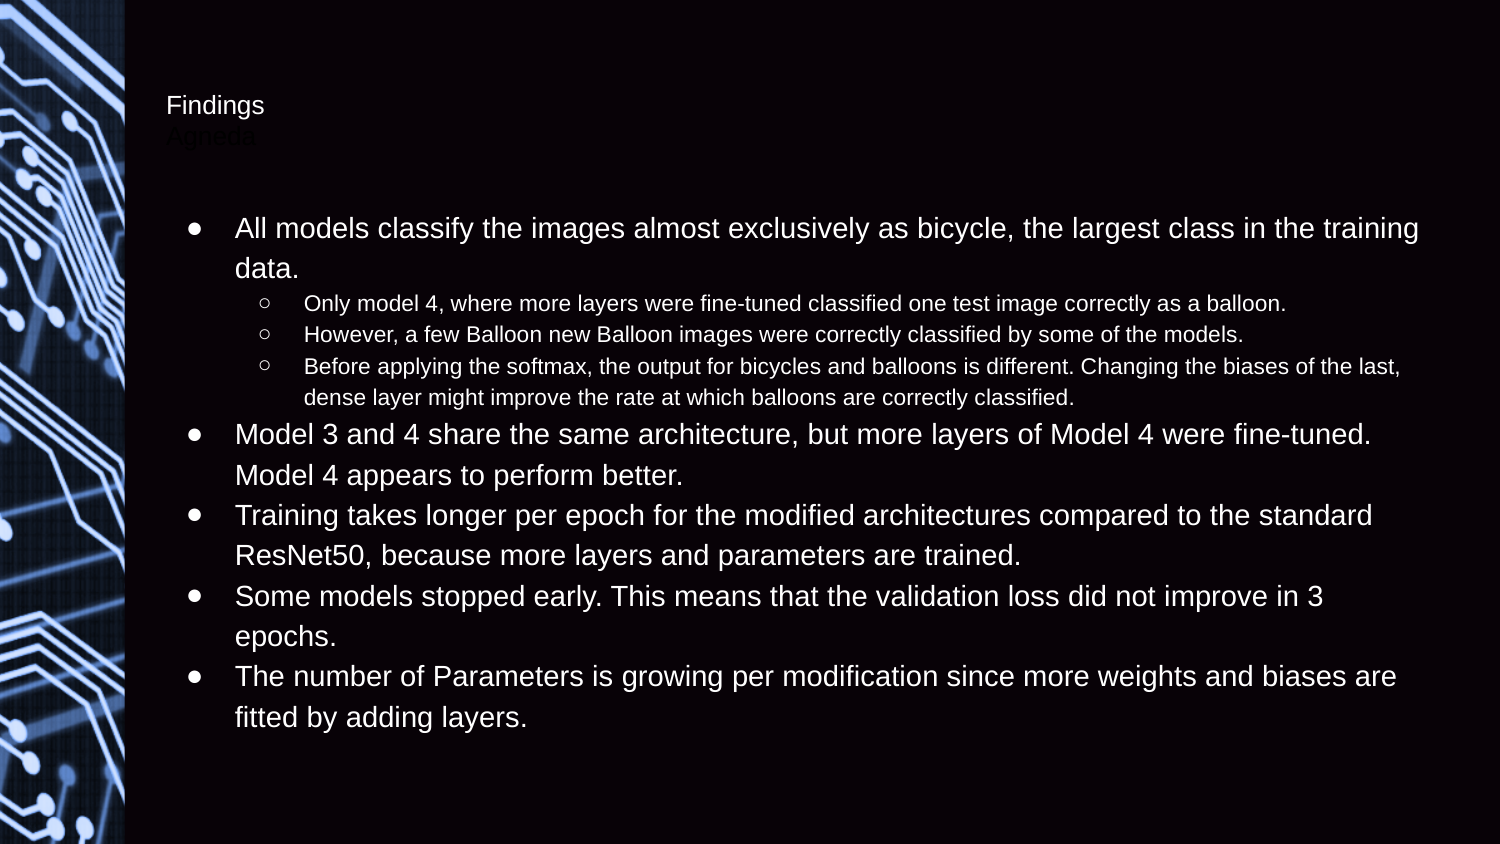

# Findings
Agneda
All models classify the images almost exclusively as bicycle, the largest class in the training data.
Only model 4, where more layers were fine-tuned classified one test image correctly as a balloon.
However, a few Balloon new Balloon images were correctly classified by some of the models.
Before applying the softmax, the output for bicycles and balloons is different. Changing the biases of the last, dense layer might improve the rate at which balloons are correctly classified.
Model 3 and 4 share the same architecture, but more layers of Model 4 were fine-tuned. Model 4 appears to perform better.
Training takes longer per epoch for the modified architectures compared to the standard ResNet50, because more layers and parameters are trained.
Some models stopped early. This means that the validation loss did not improve in 3 epochs.
The number of Parameters is growing per modification since more weights and biases are fitted by adding layers.